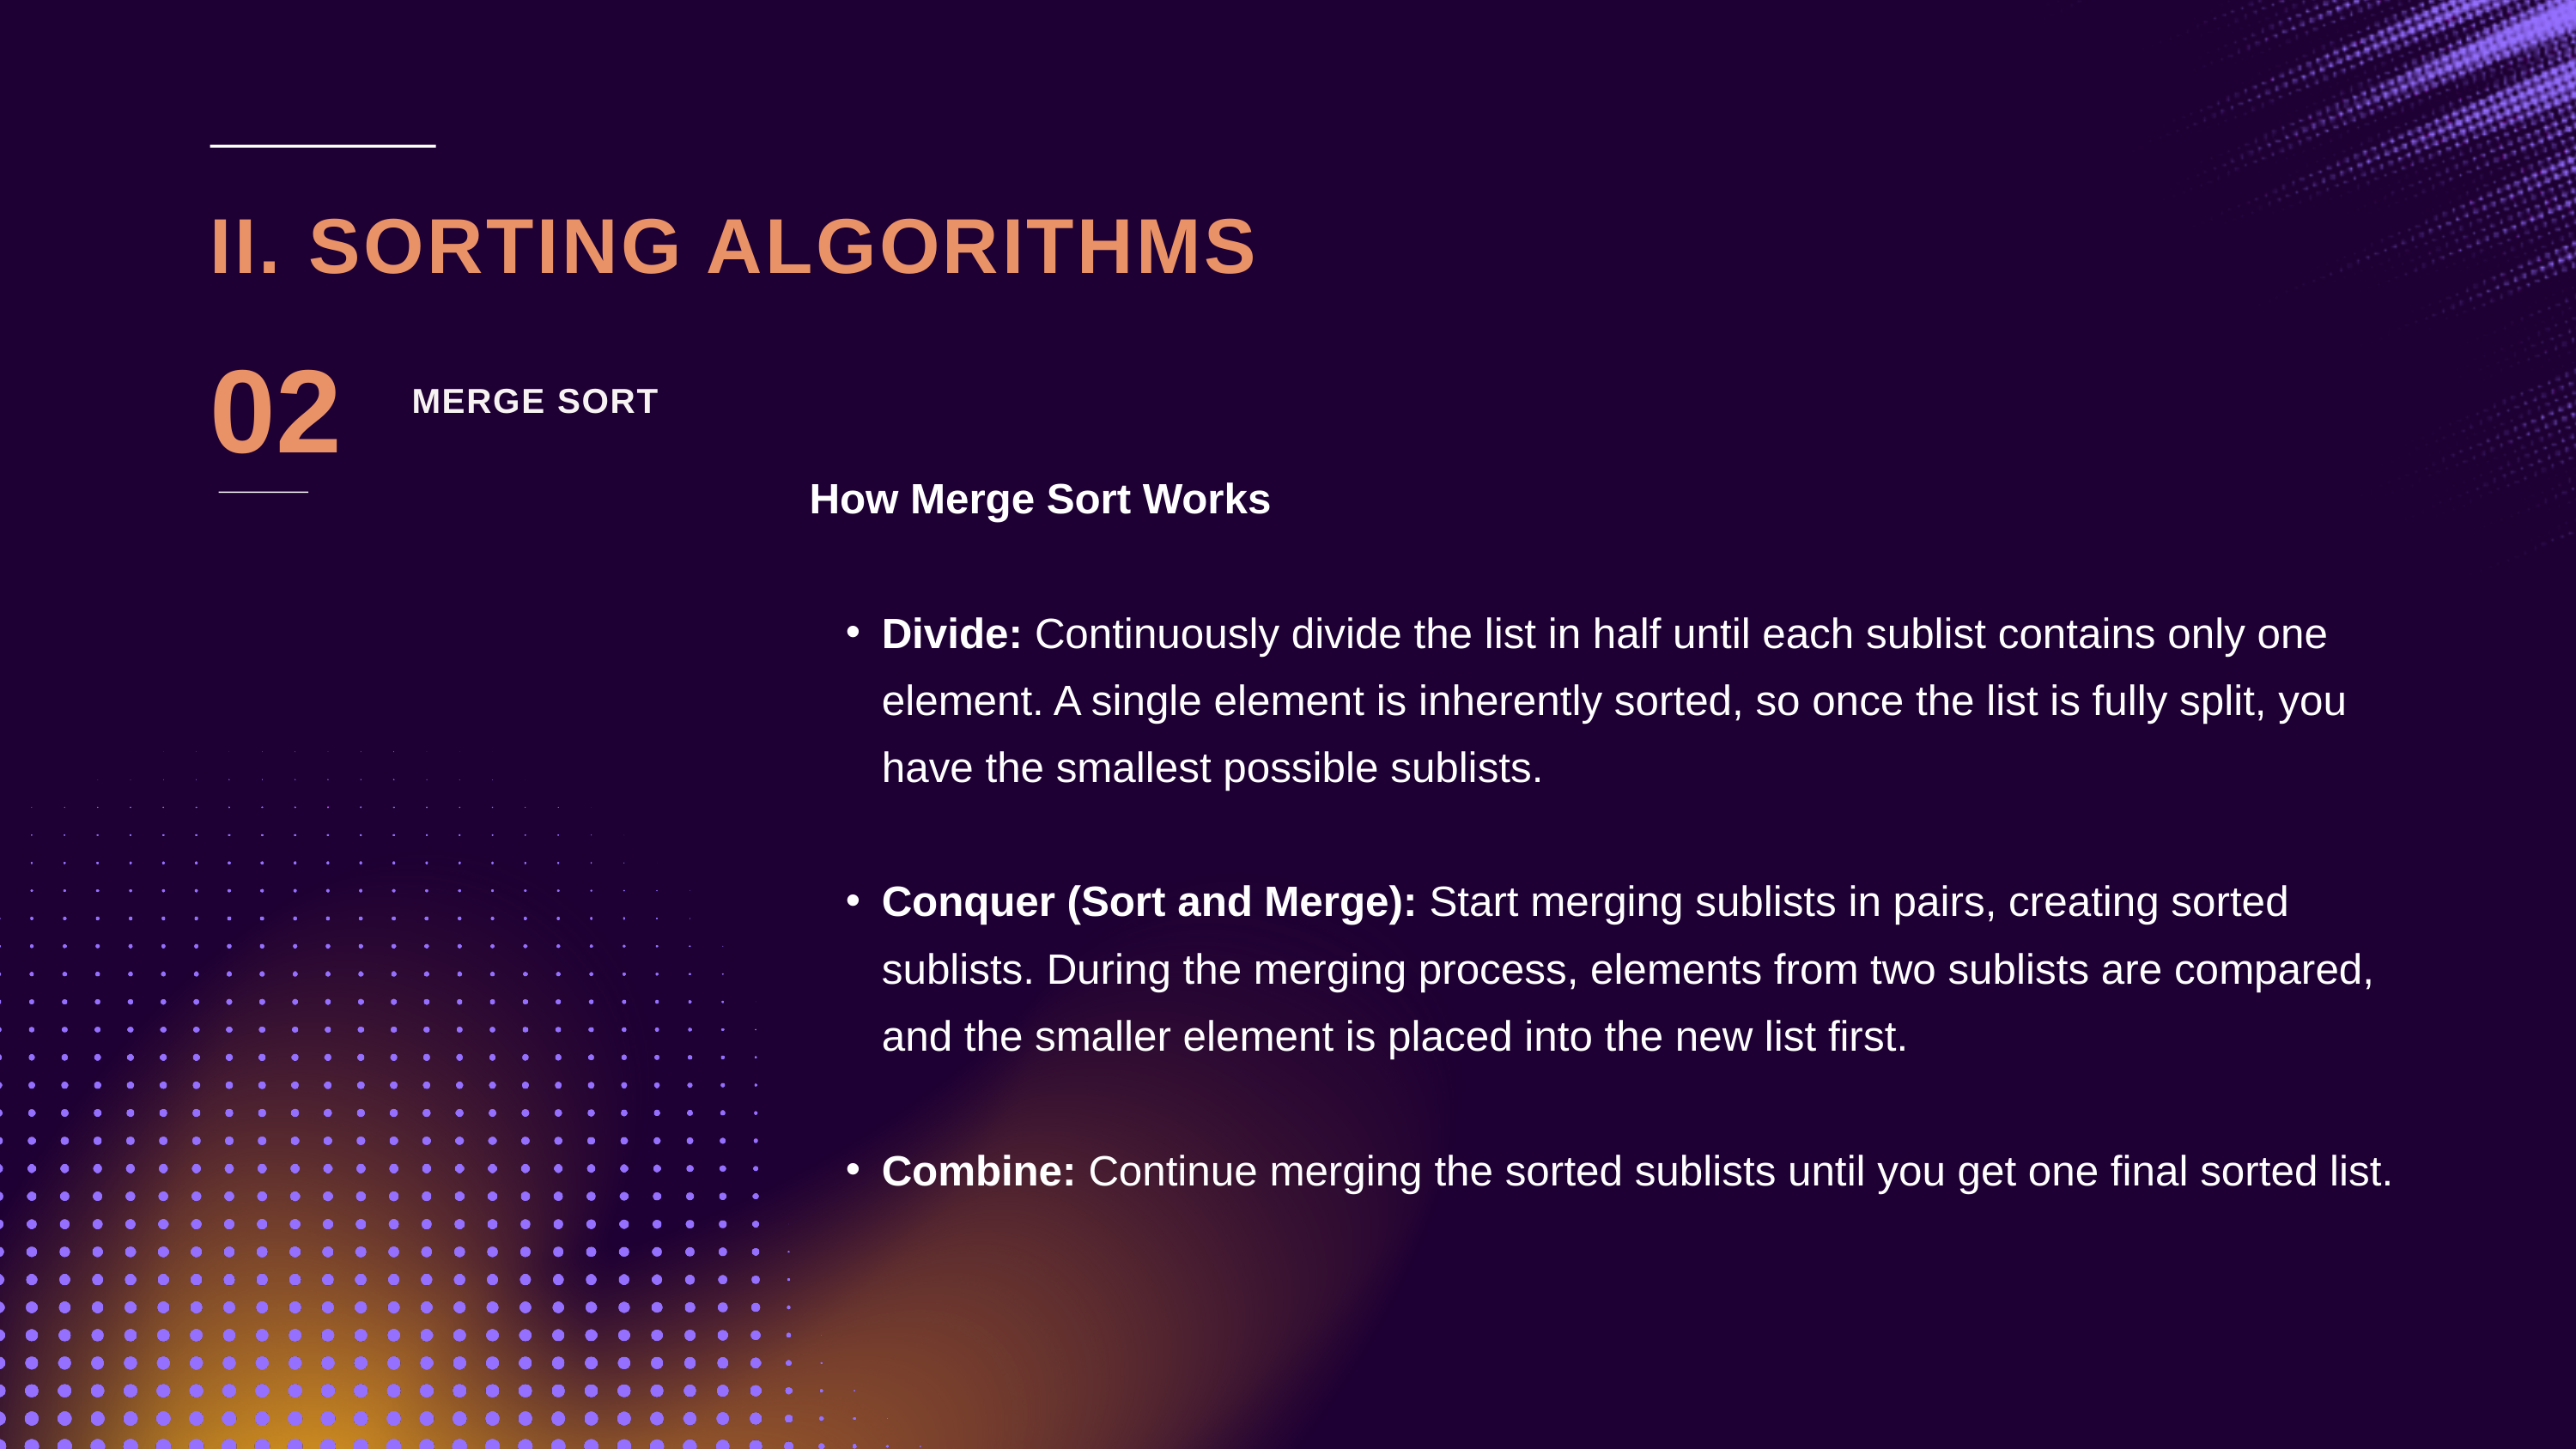

II. SORTING ALGORITHMS
02
MERGE SORT
How Merge Sort Works

Divide: Continuously divide the list in half until each sublist contains only one element. A single element is inherently sorted, so once the list is fully split, you have the smallest possible sublists.

Conquer (Sort and Merge): Start merging sublists in pairs, creating sorted sublists. During the merging process, elements from two sublists are compared, and the smaller element is placed into the new list first.

Combine: Continue merging the sorted sublists until you get one final sorted list.